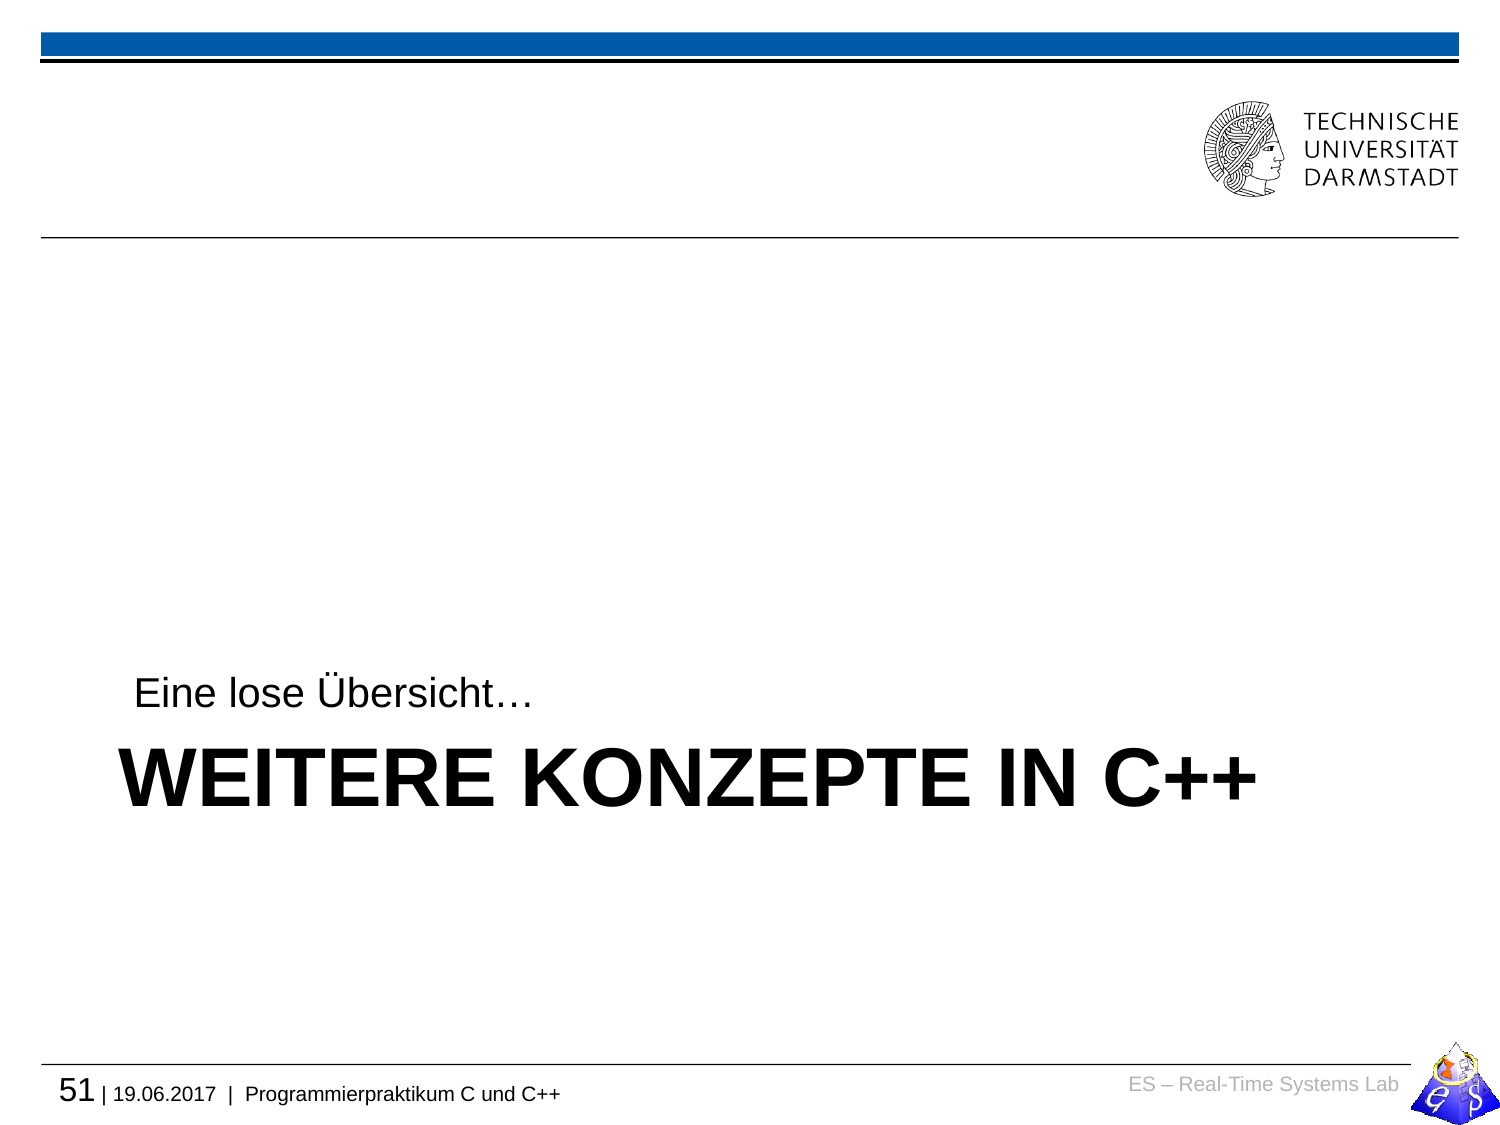

Eine lose Übersicht…
# Weitere Konzepte in C++